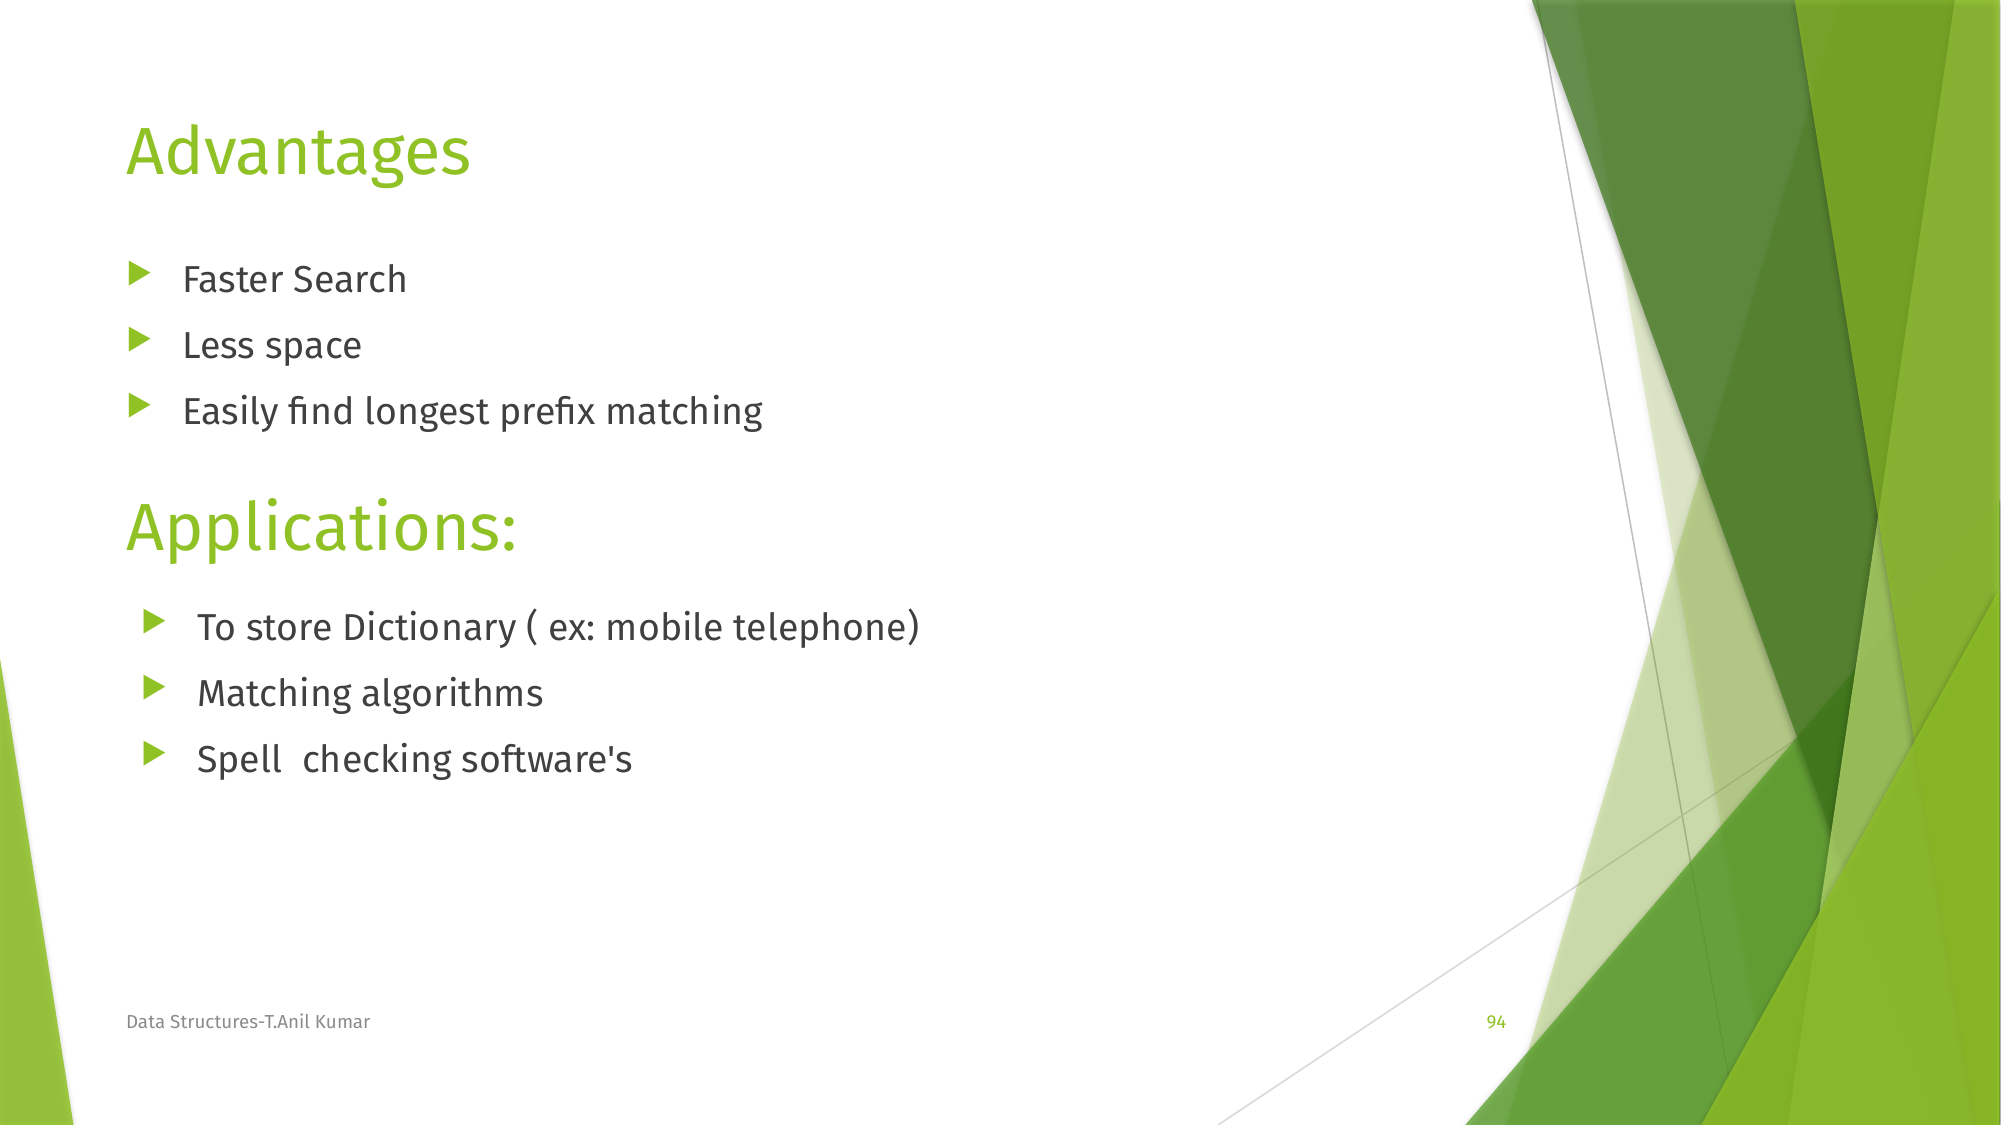

# Advantages
Faster Search
Less space
Easily find longest prefix matching
Applications:
To store Dictionary ( ex: mobile telephone)
Matching algorithms
Spell  checking software's
Data Structures-T.Anil Kumar
94